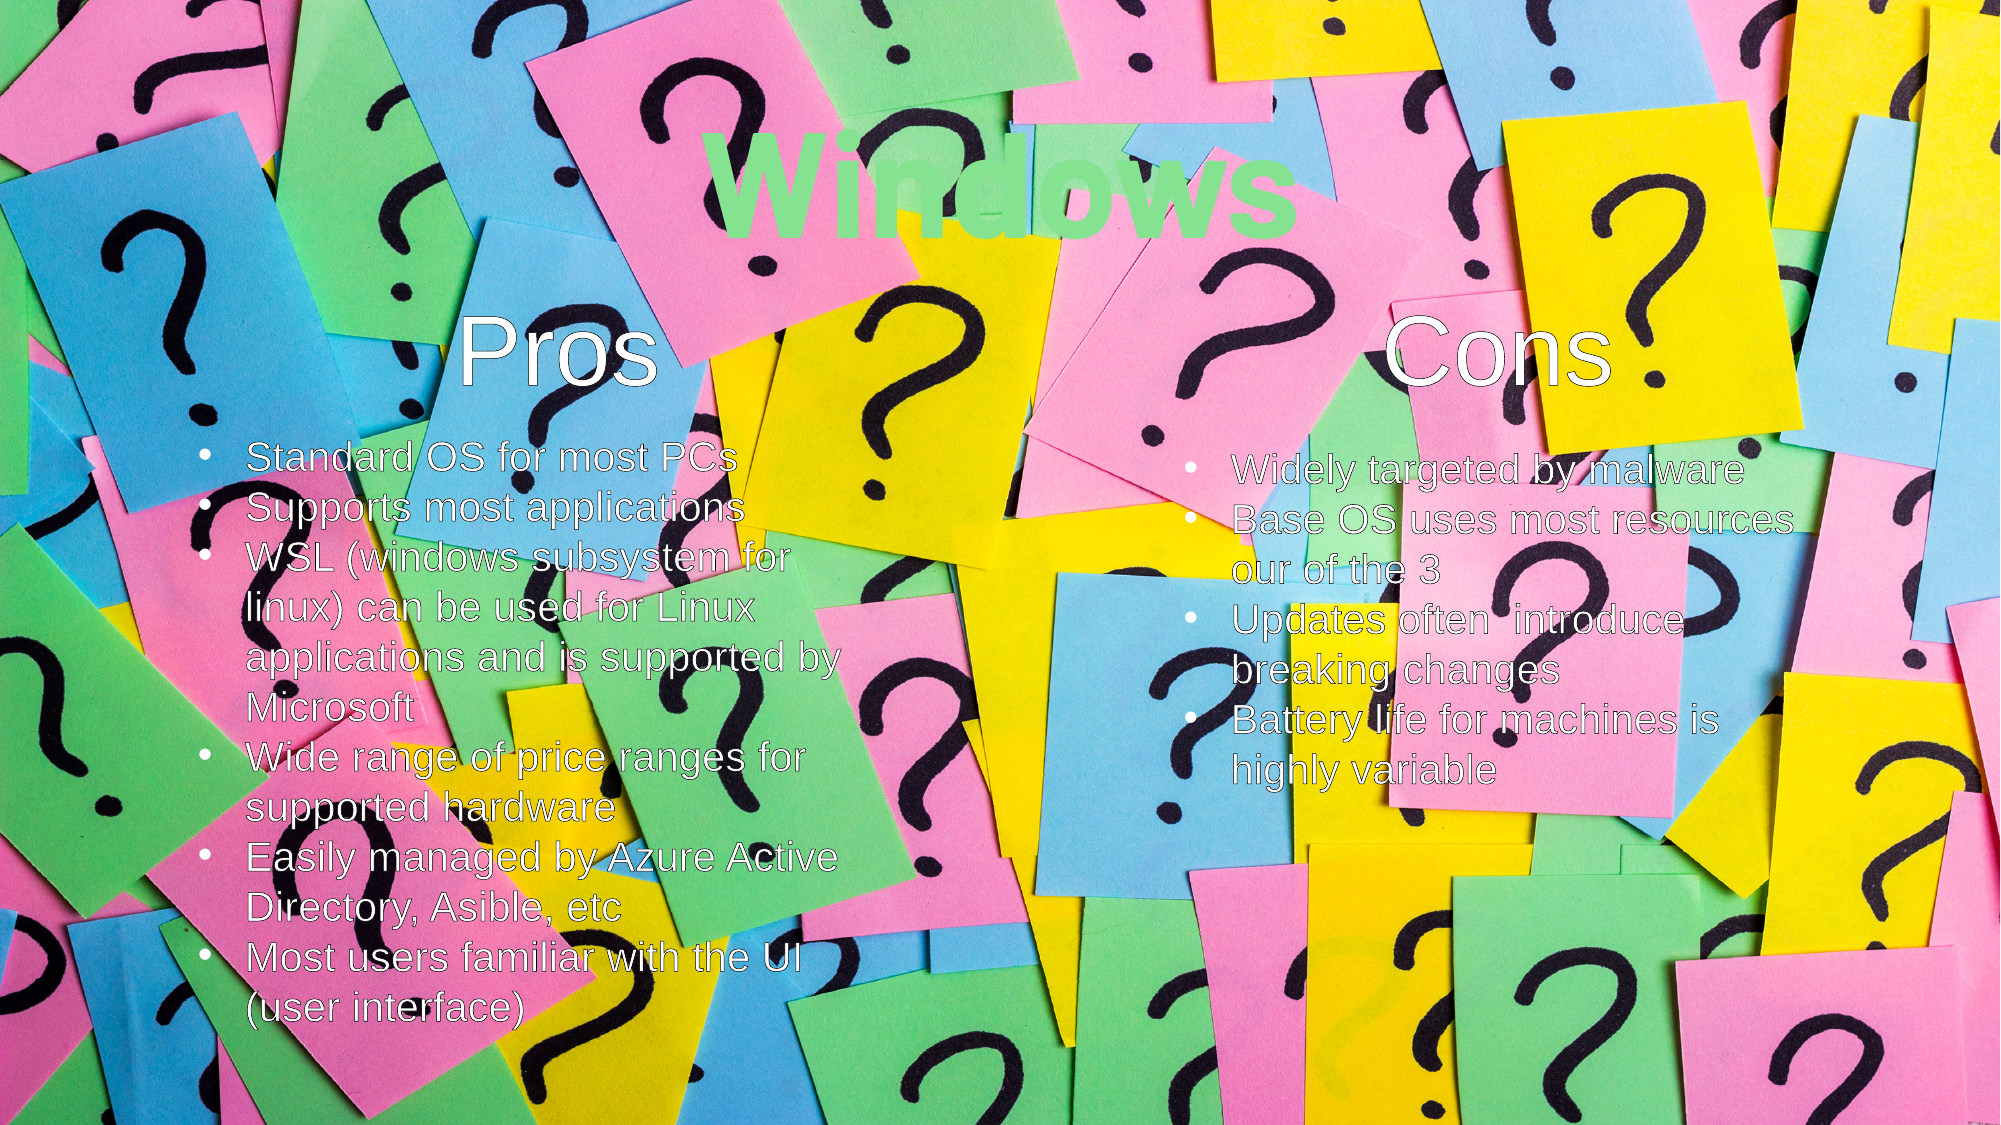

Windows
Pros
Cons
Standard OS for most PCs
Supports most applications
WSL (windows subsystem for linux) can be used for Linux applications and is supported by Microsoft
Wide range of price ranges for supported hardware
Easily managed by Azure Active Directory, Asible, etc
Most users familiar with the UI (user interface)

Widely targeted by malware
Base OS uses most resources our of the 3
Updates often  introduce breaking changes
Battery life for machines is highly variable